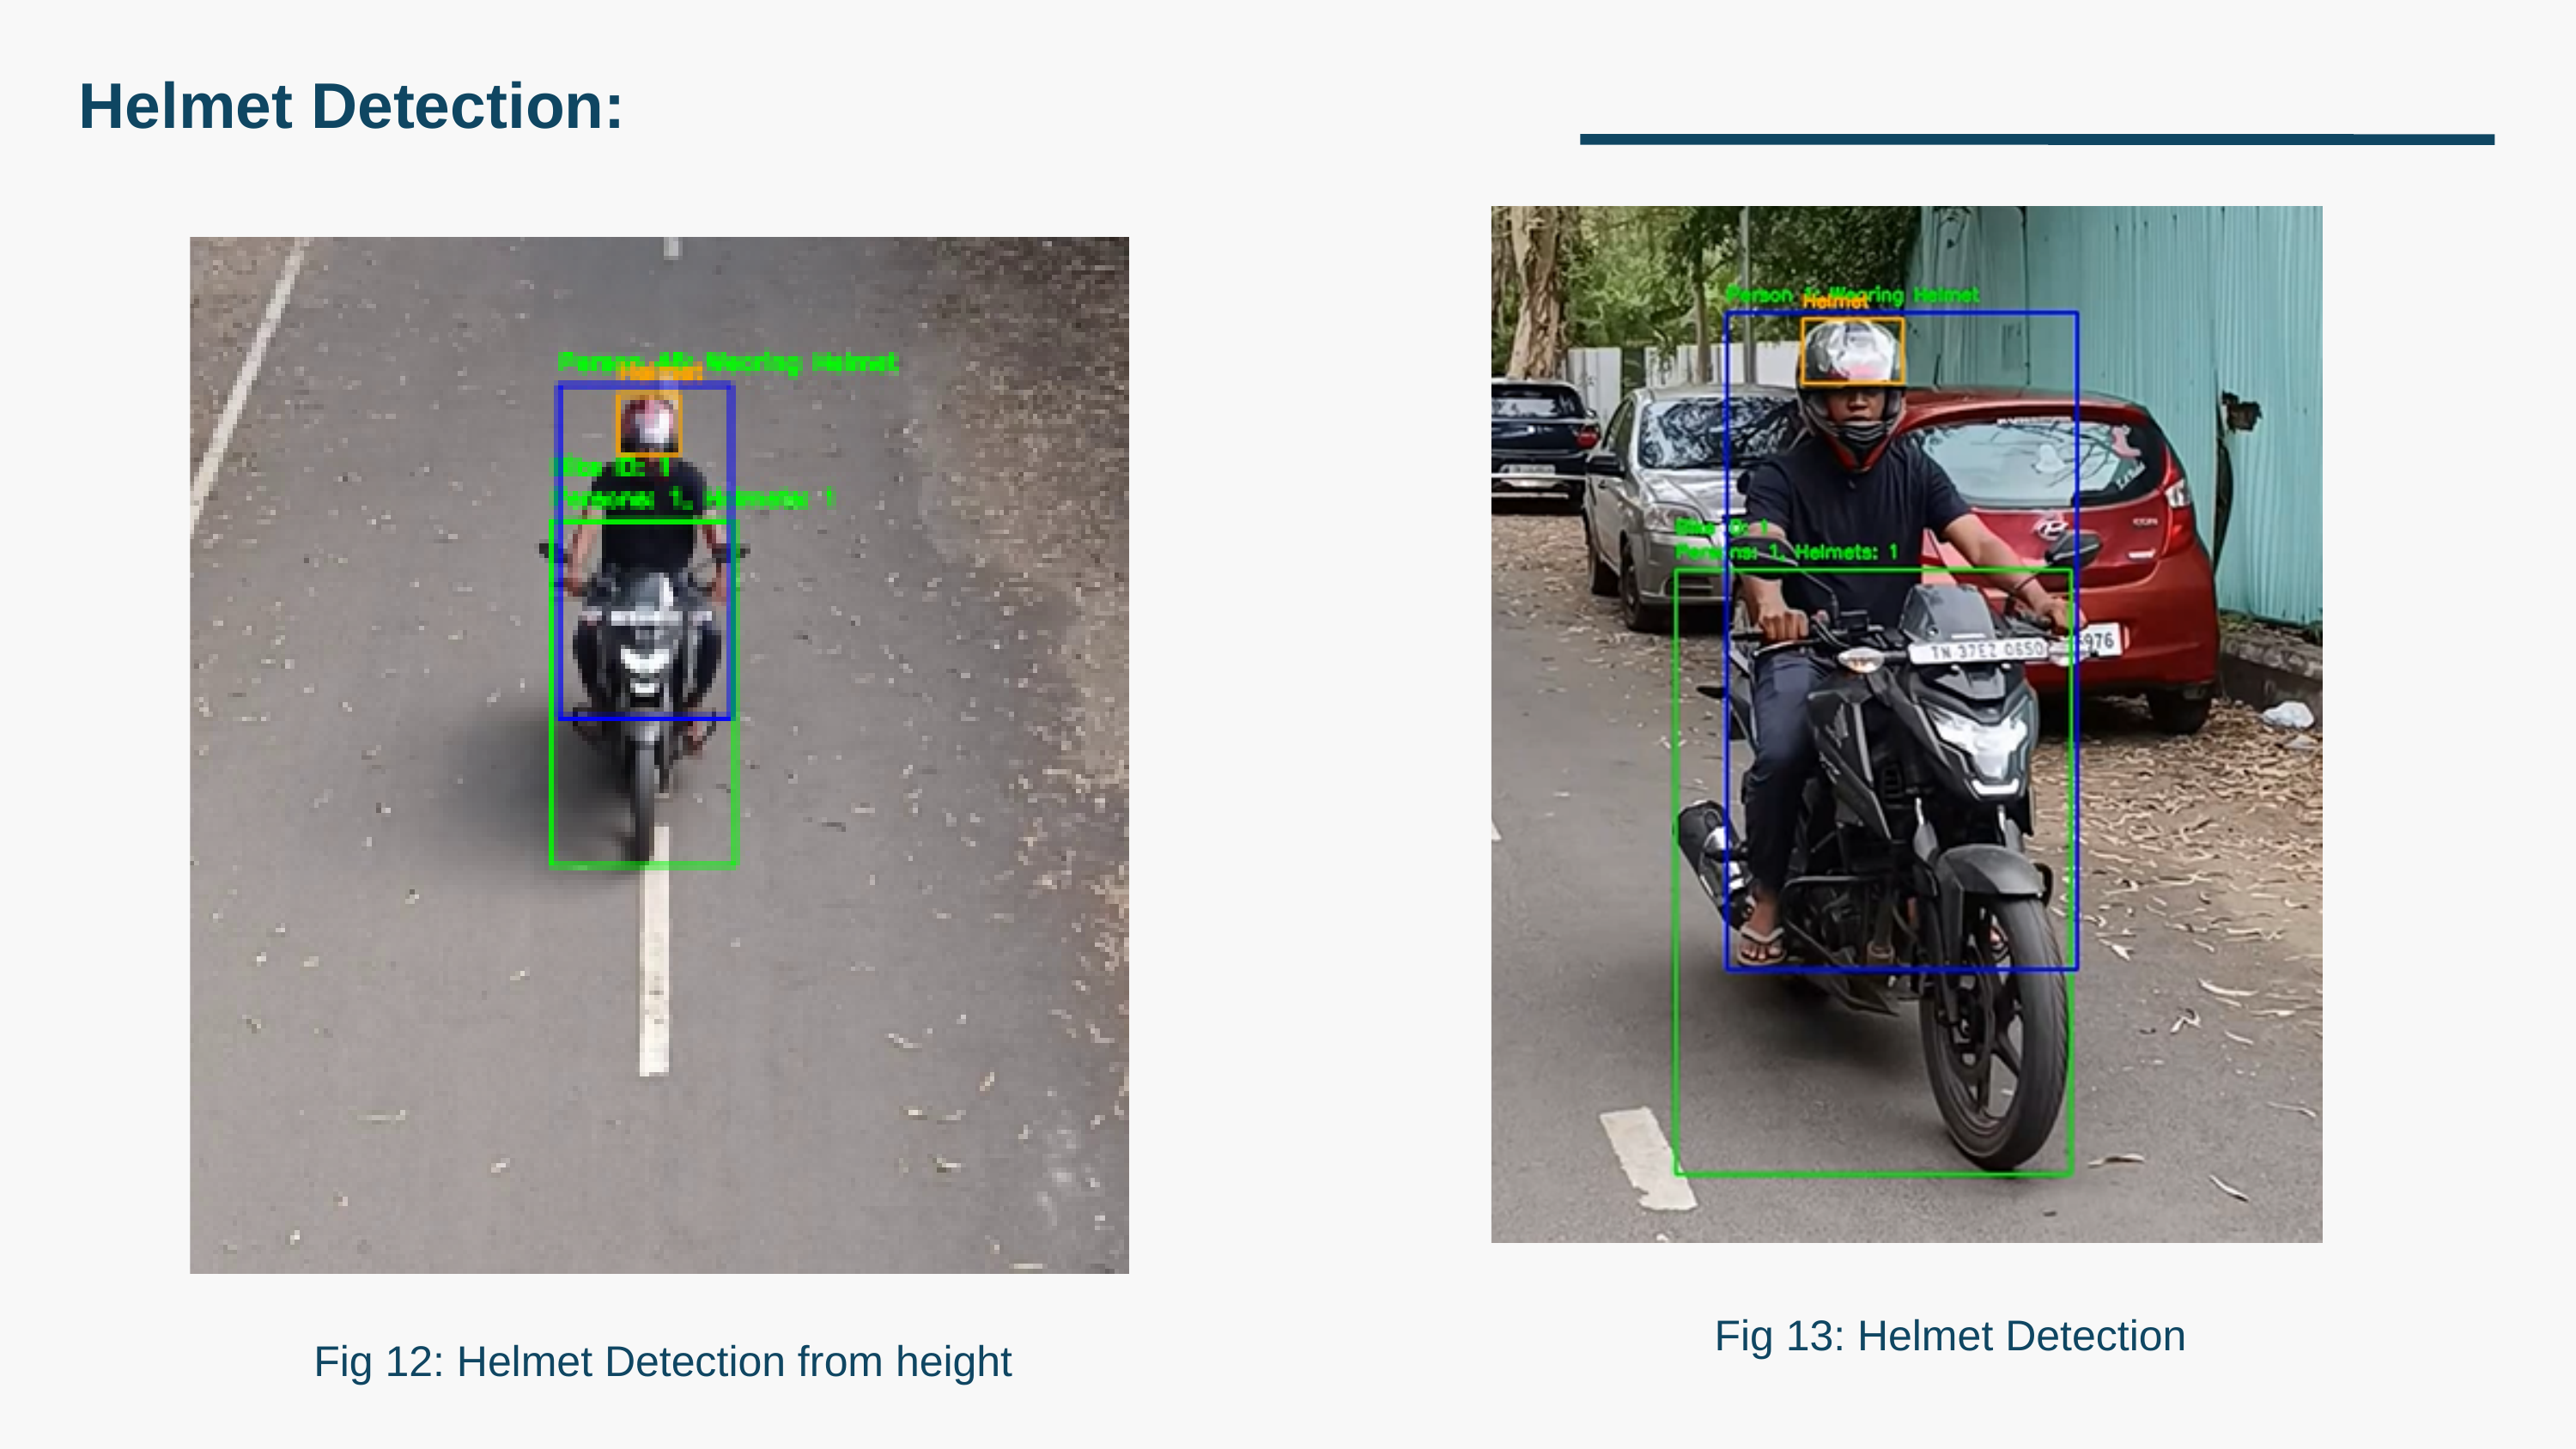

Helmet Detection:

Fig 13: Helmet Detection
Fig 12: Helmet Detection from height